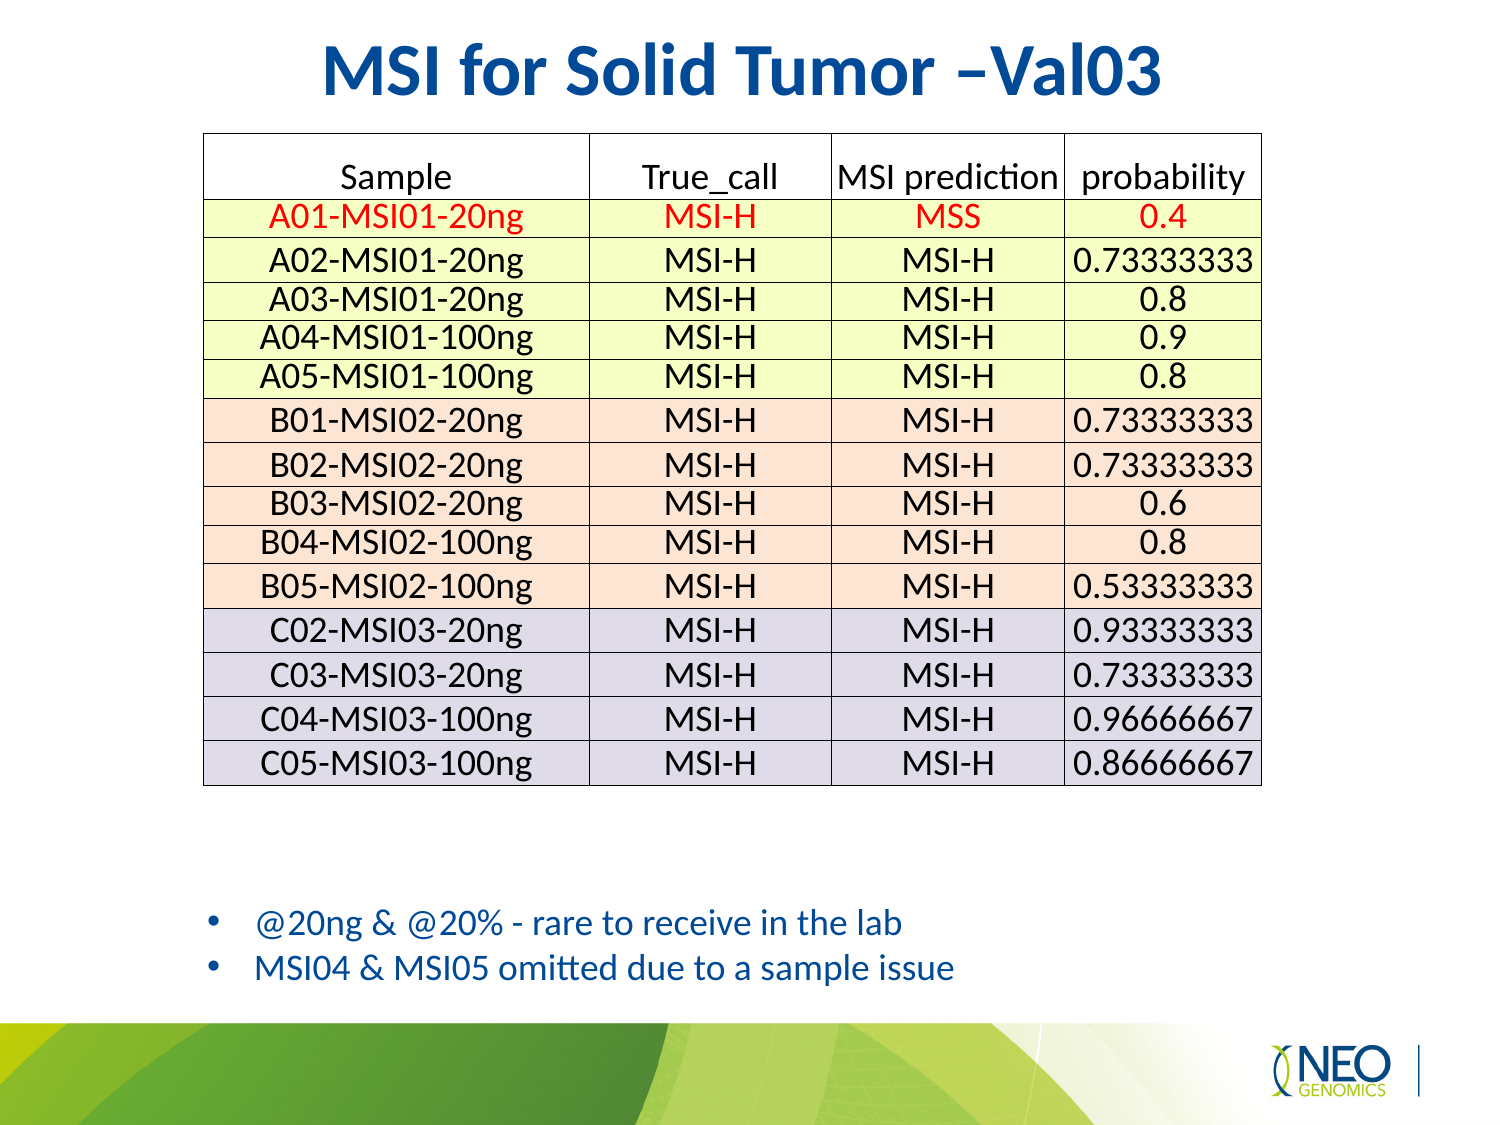

# MSI for Solid Tumor –Val03
| Sample | True\_call | MSI prediction | probability |
| --- | --- | --- | --- |
| A01-MSI01-20ng | MSI-H | MSS | 0.4 |
| A02-MSI01-20ng | MSI-H | MSI-H | 0.73333333 |
| A03-MSI01-20ng | MSI-H | MSI-H | 0.8 |
| A04-MSI01-100ng | MSI-H | MSI-H | 0.9 |
| A05-MSI01-100ng | MSI-H | MSI-H | 0.8 |
| B01-MSI02-20ng | MSI-H | MSI-H | 0.73333333 |
| B02-MSI02-20ng | MSI-H | MSI-H | 0.73333333 |
| B03-MSI02-20ng | MSI-H | MSI-H | 0.6 |
| B04-MSI02-100ng | MSI-H | MSI-H | 0.8 |
| B05-MSI02-100ng | MSI-H | MSI-H | 0.53333333 |
| C02-MSI03-20ng | MSI-H | MSI-H | 0.93333333 |
| C03-MSI03-20ng | MSI-H | MSI-H | 0.73333333 |
| C04-MSI03-100ng | MSI-H | MSI-H | 0.96666667 |
| C05-MSI03-100ng | MSI-H | MSI-H | 0.86666667 |
@20ng & @20% - rare to receive in the lab
MSI04 & MSI05 omitted due to a sample issue